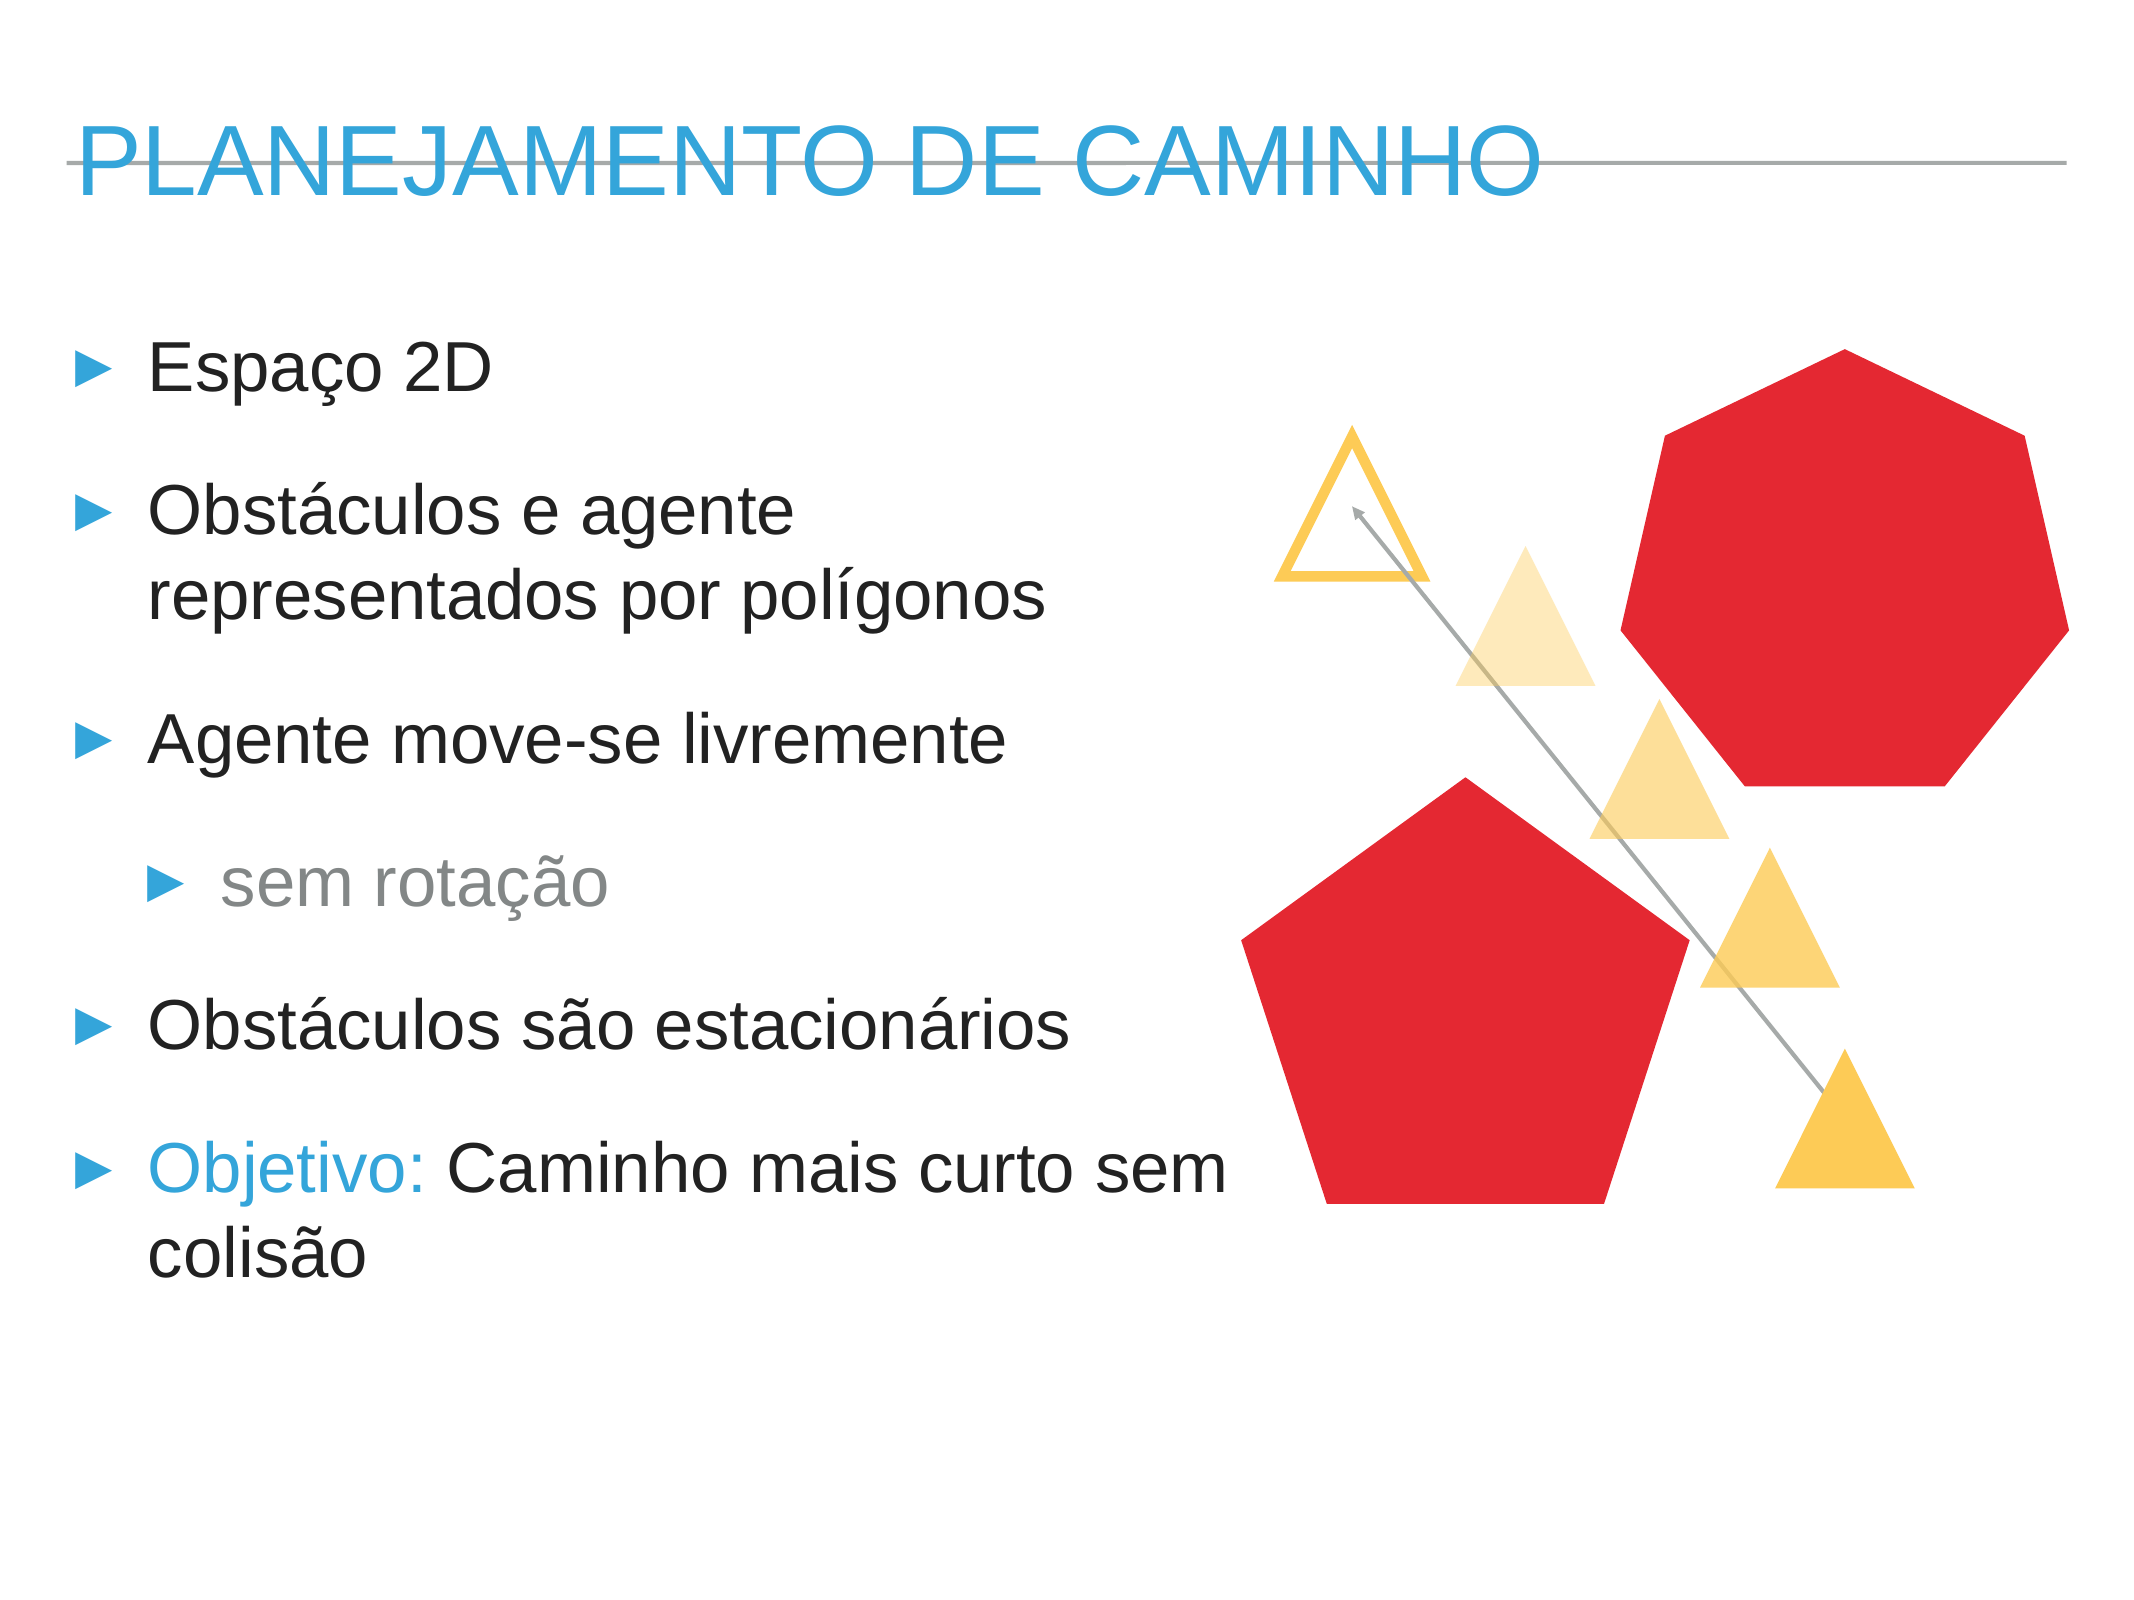

planejamento de caminho
Espaço 2D
Obstáculos e agente representados por polígonos
Agente move-se livremente
sem rotação
Obstáculos são estacionários
Objetivo: Caminho mais curto sem colisão